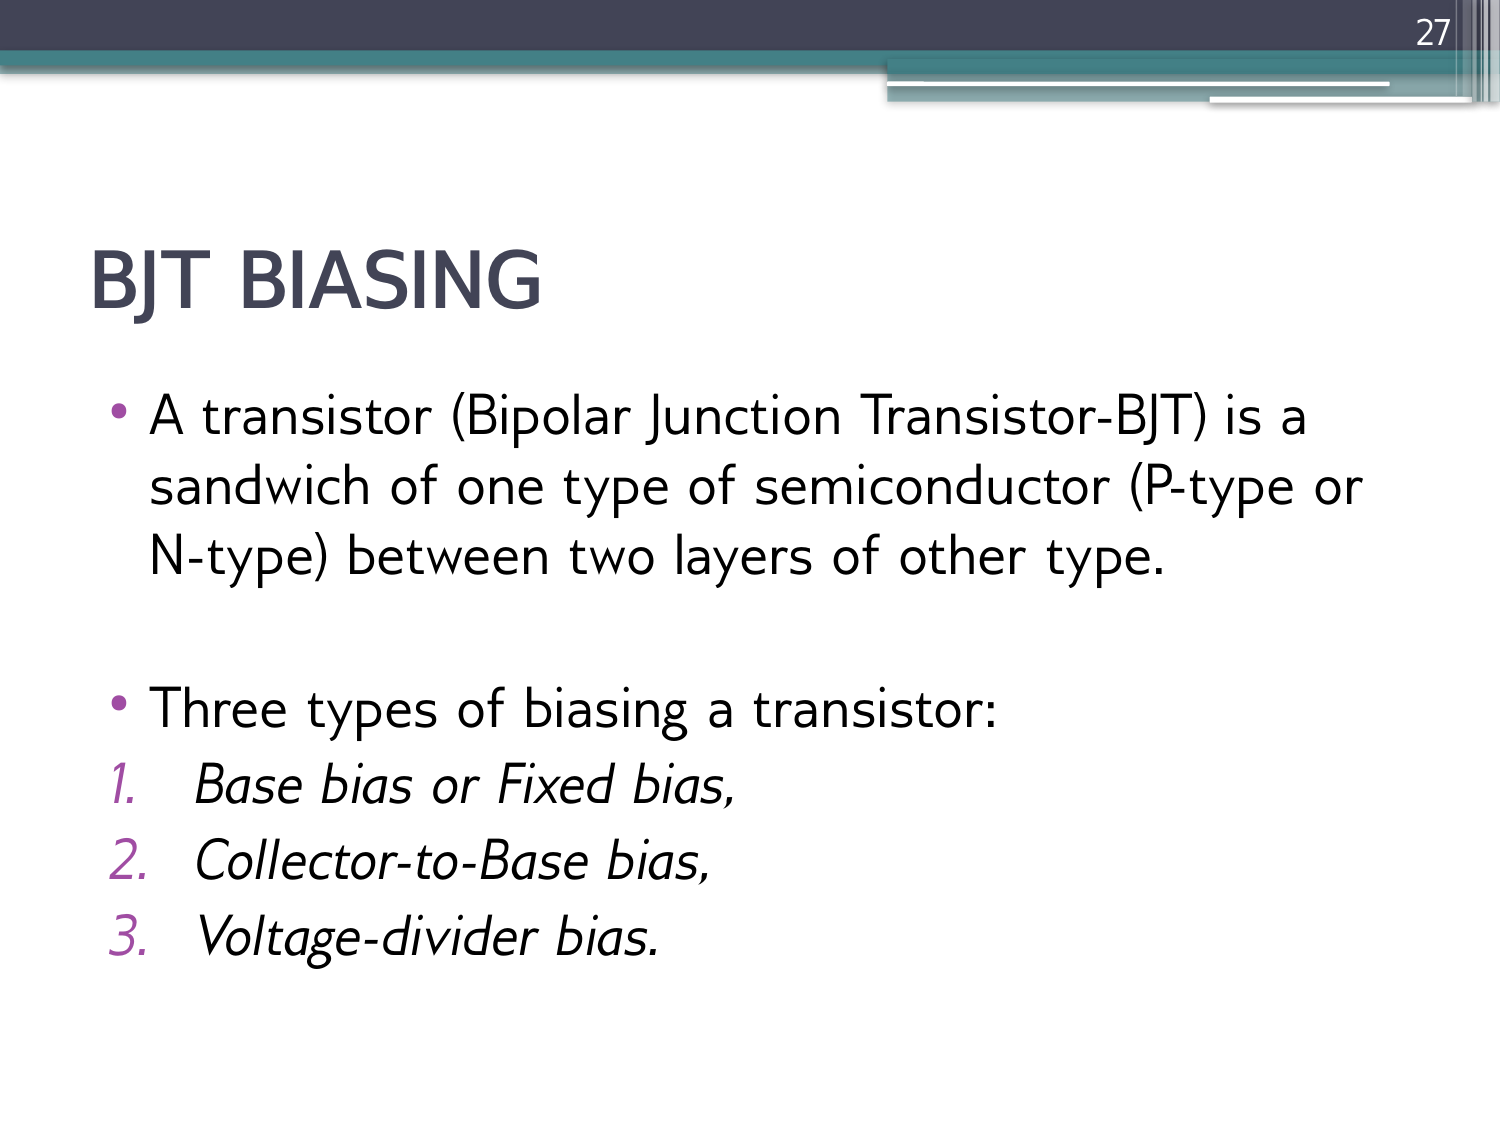

27
# BJT BIASING
A transistor (Bipolar Junction Transistor-BJT) is a sandwich of one type of semiconductor (P-type or N-type) between two layers of other type.

Three types of biasing a transistor:
Base bias or Fixed bias,
Collector-to-Base bias,
Voltage-divider bias.